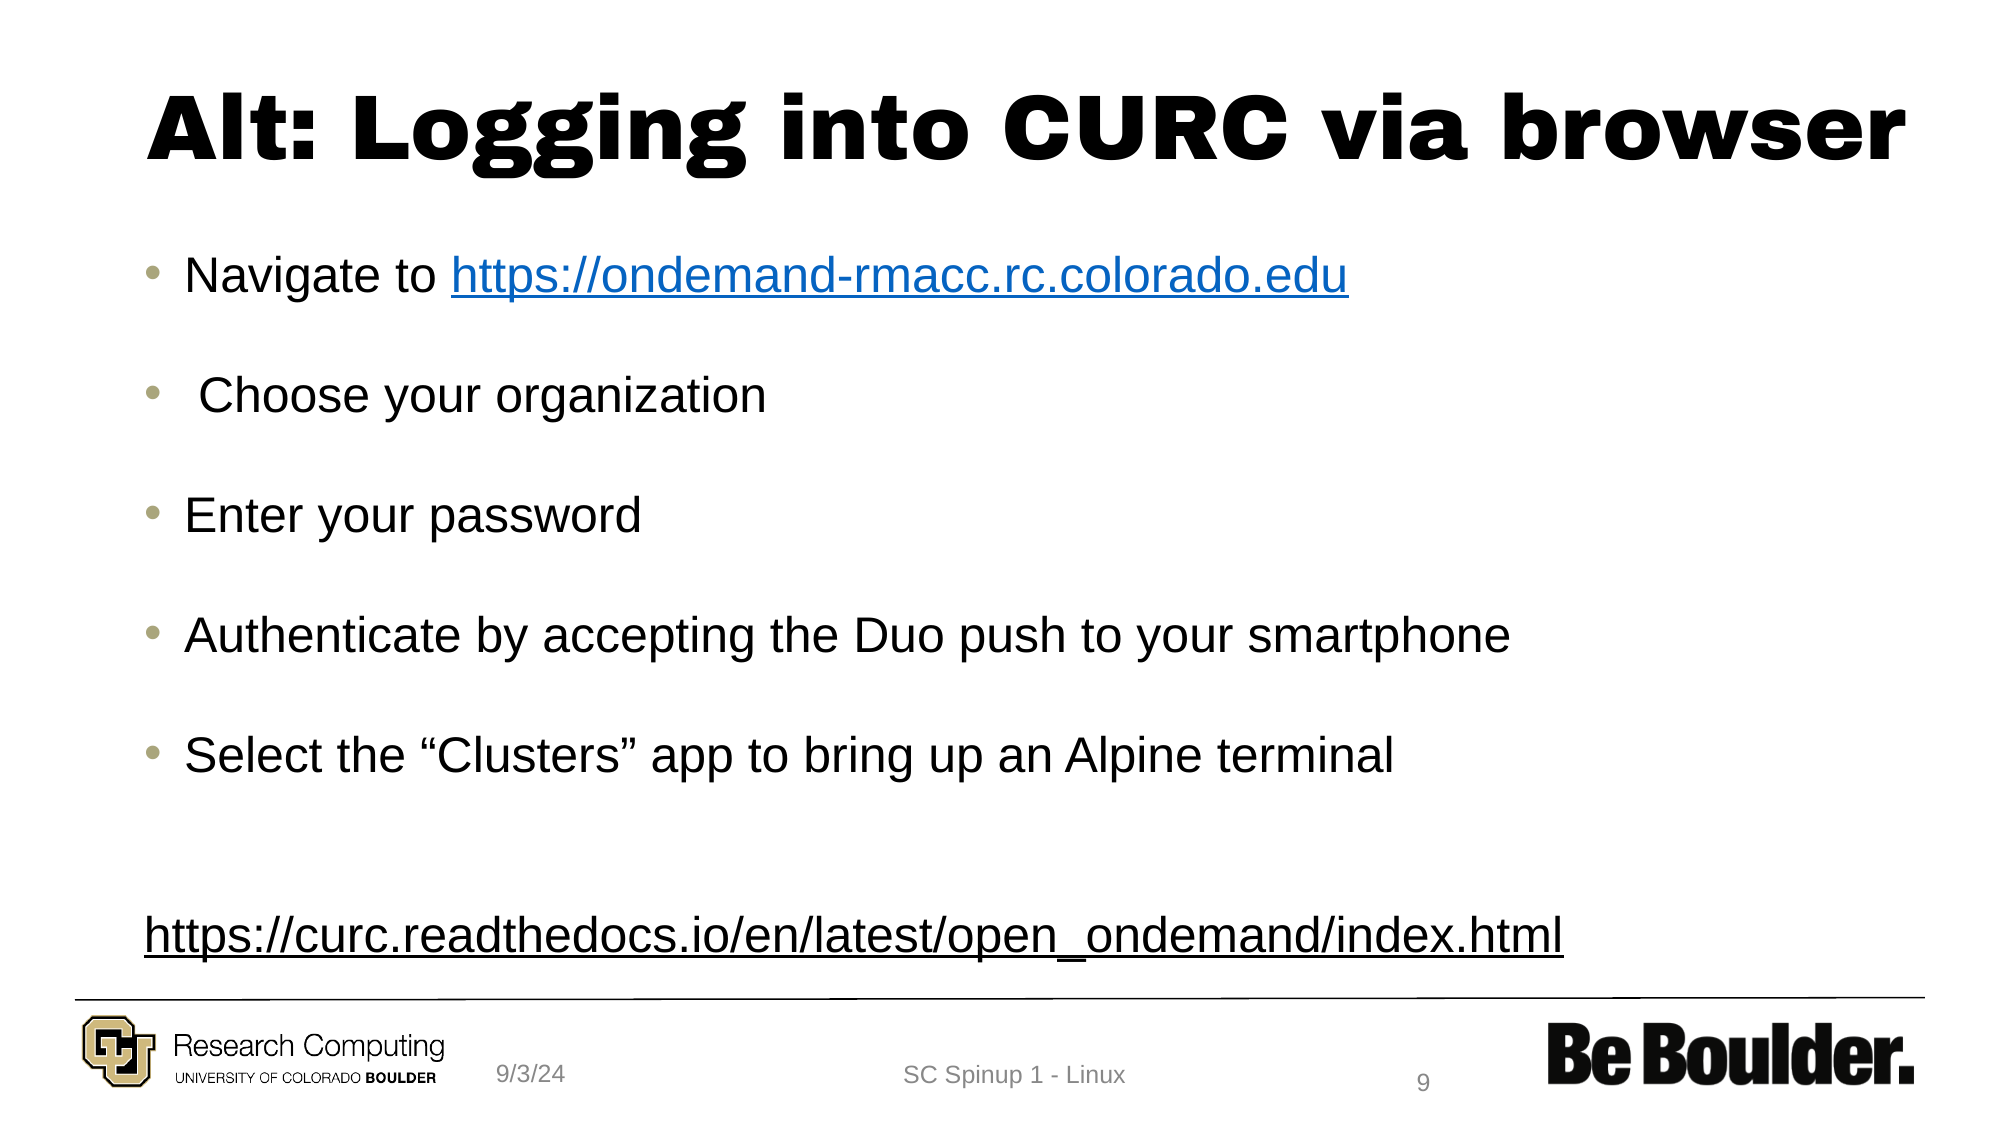

# Alt: Logging into CURC via browser
Navigate to https://ondemand-rmacc.rc.colorado.edu

 Choose your organization

Enter your password

Authenticate by accepting the Duo push to your smartphone

Select the “Clusters” app to bring up an Alpine terminal

https://curc.readthedocs.io/en/latest/open_ondemand/index.html
9/3/24
9
SC Spinup 1 - Linux